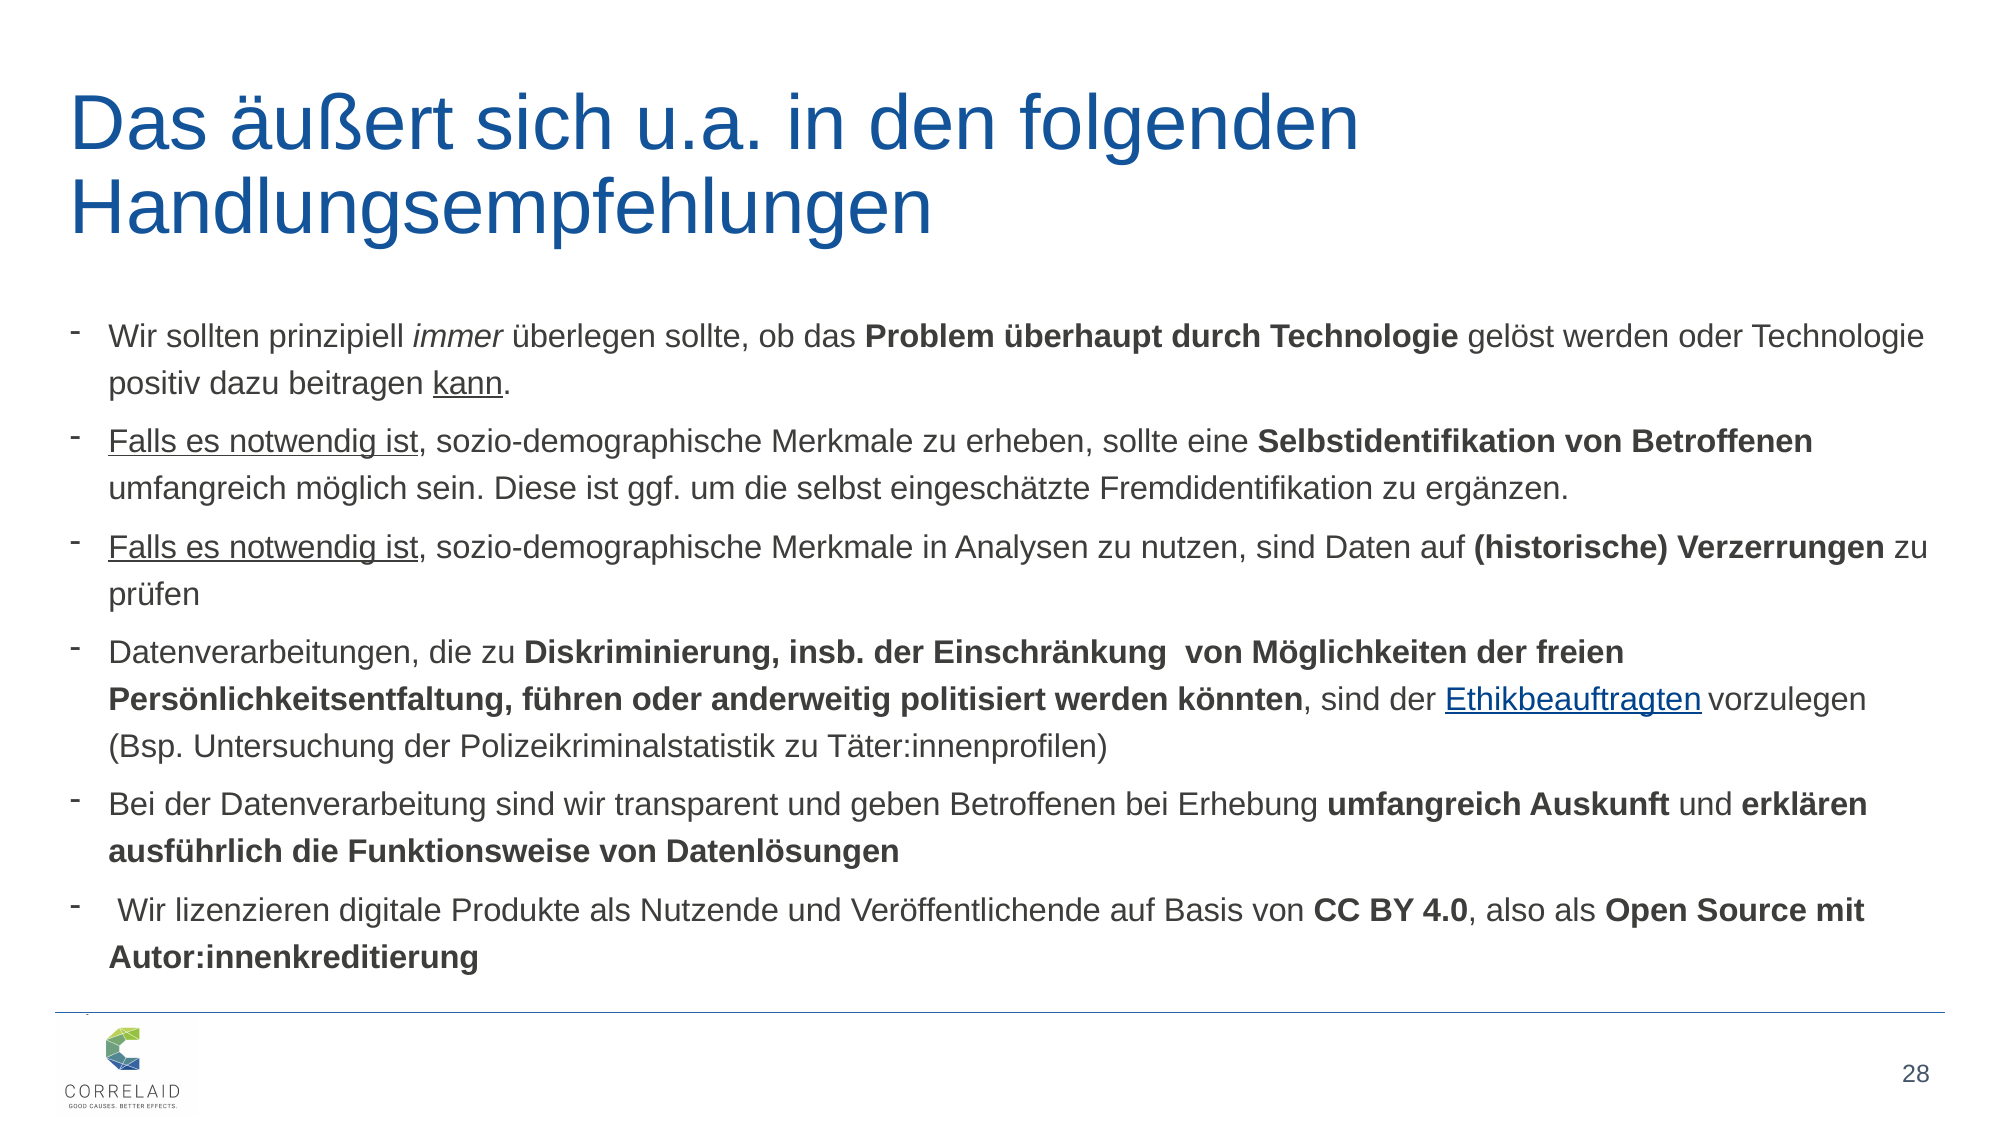

# Das äußert sich u.a. in den folgenden Handlungsempfehlungen
Wir sollten prinzipiell immer überlegen sollte, ob das Problem überhaupt durch Technologie gelöst werden oder Technologie positiv dazu beitragen kann.
Falls es notwendig ist, sozio-demographische Merkmale zu erheben, sollte eine Selbstidentifikation von Betroffenen umfangreich möglich sein. Diese ist ggf. um die selbst eingeschätzte Fremdidentifikation zu ergänzen.
Falls es notwendig ist, sozio-demographische Merkmale in Analysen zu nutzen, sind Daten auf (historische) Verzerrungen zu prüfen
Datenverarbeitungen, die zu Diskriminierung, insb. der Einschränkung  von Möglichkeiten der freien Persönlichkeitsentfaltung, führen oder anderweitig politisiert werden könnten, sind der Ethikbeauftragten vorzulegen (Bsp. Untersuchung der Polizeikriminalstatistik zu Täter:innenprofilen)
Bei der Datenverarbeitung sind wir transparent und geben Betroffenen bei Erhebung umfangreich Auskunft und erklären ausführlich die Funktionsweise von Datenlösungen
 Wir lizenzieren digitale Produkte als Nutzende und Veröffentlichende auf Basis von CC BY 4.0, also als Open Source mit Autor:innenkreditierung